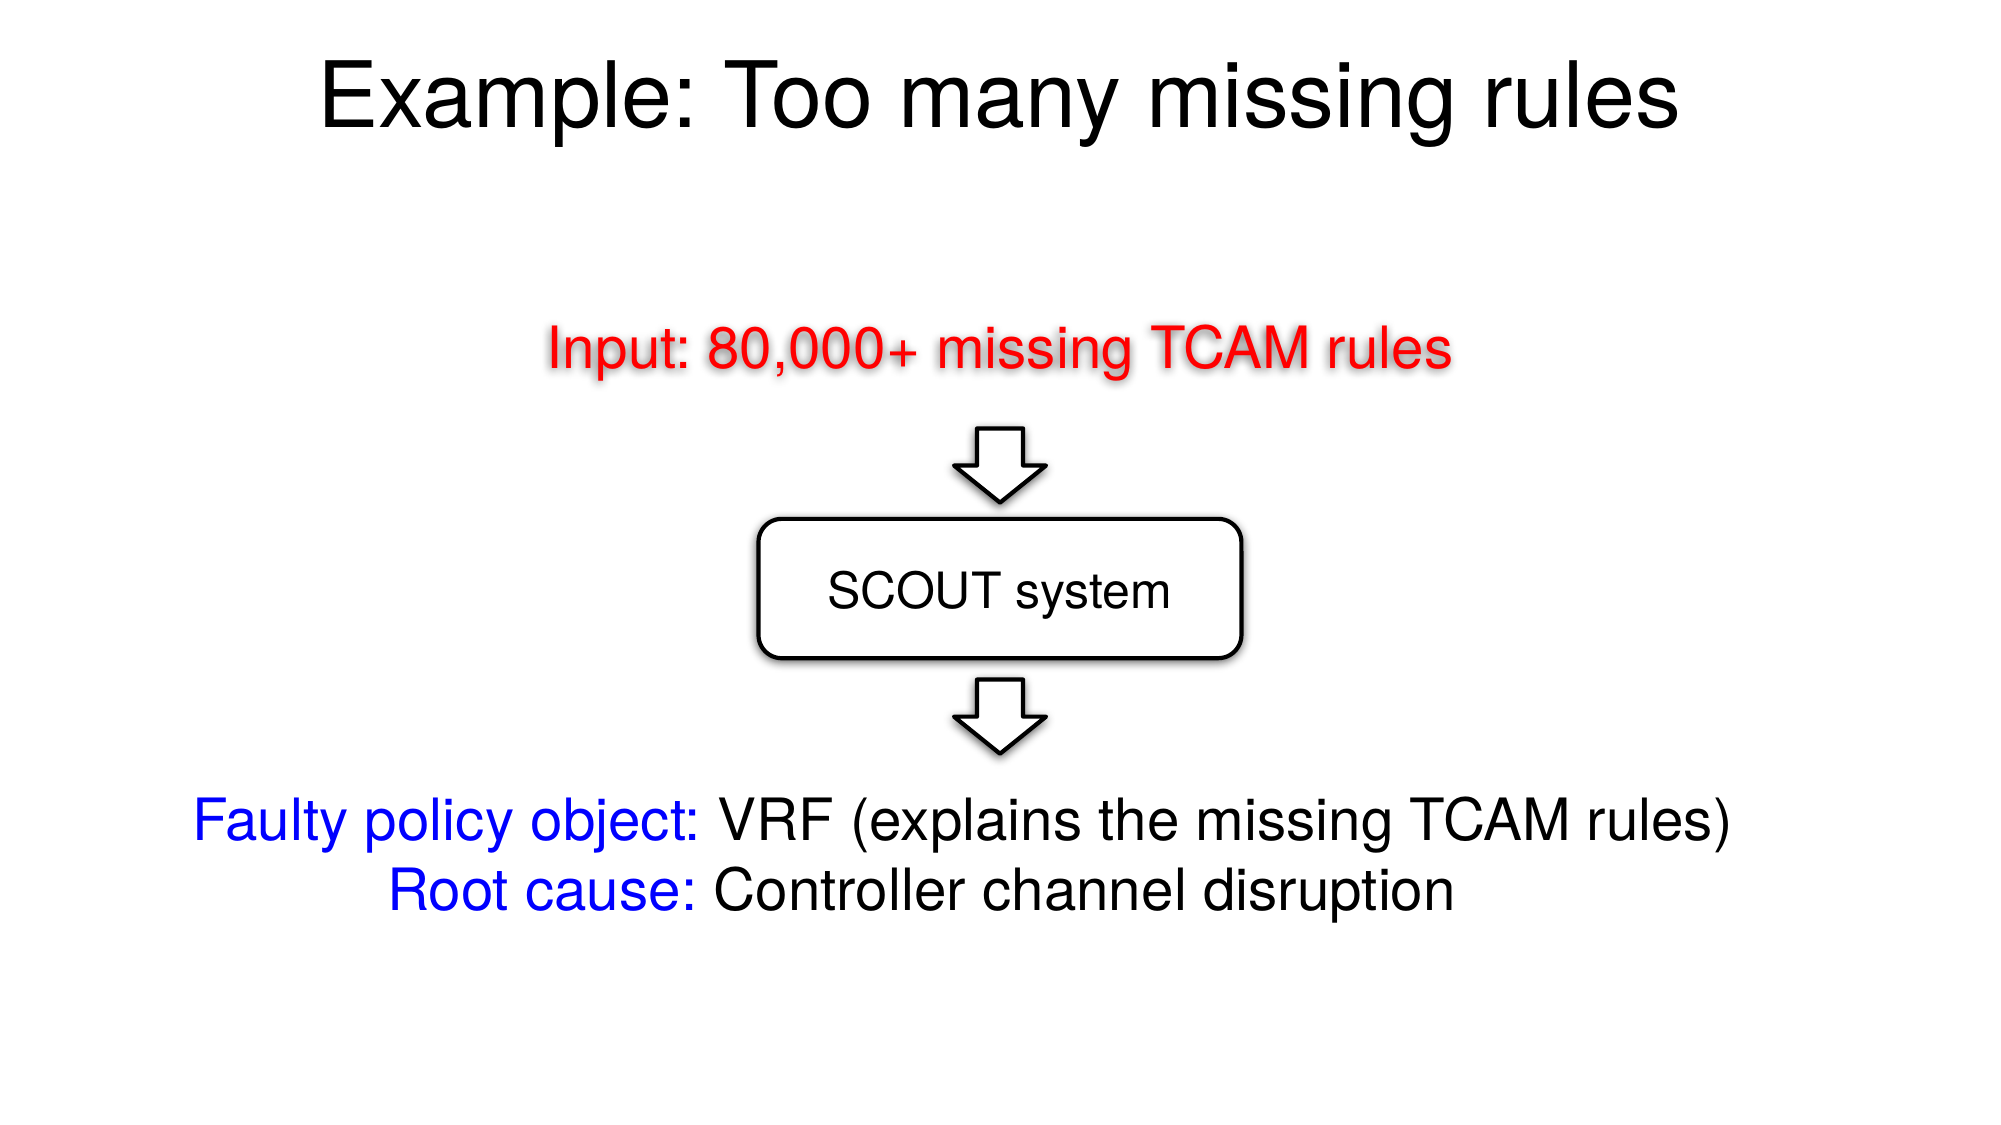

# Example: Too many missing rules
Input: 80,000+ missing TCAM rules

SCOUT system

Faulty policy object: VRF (explains the missing TCAM rules)
            Root cause: Controller channel disruption